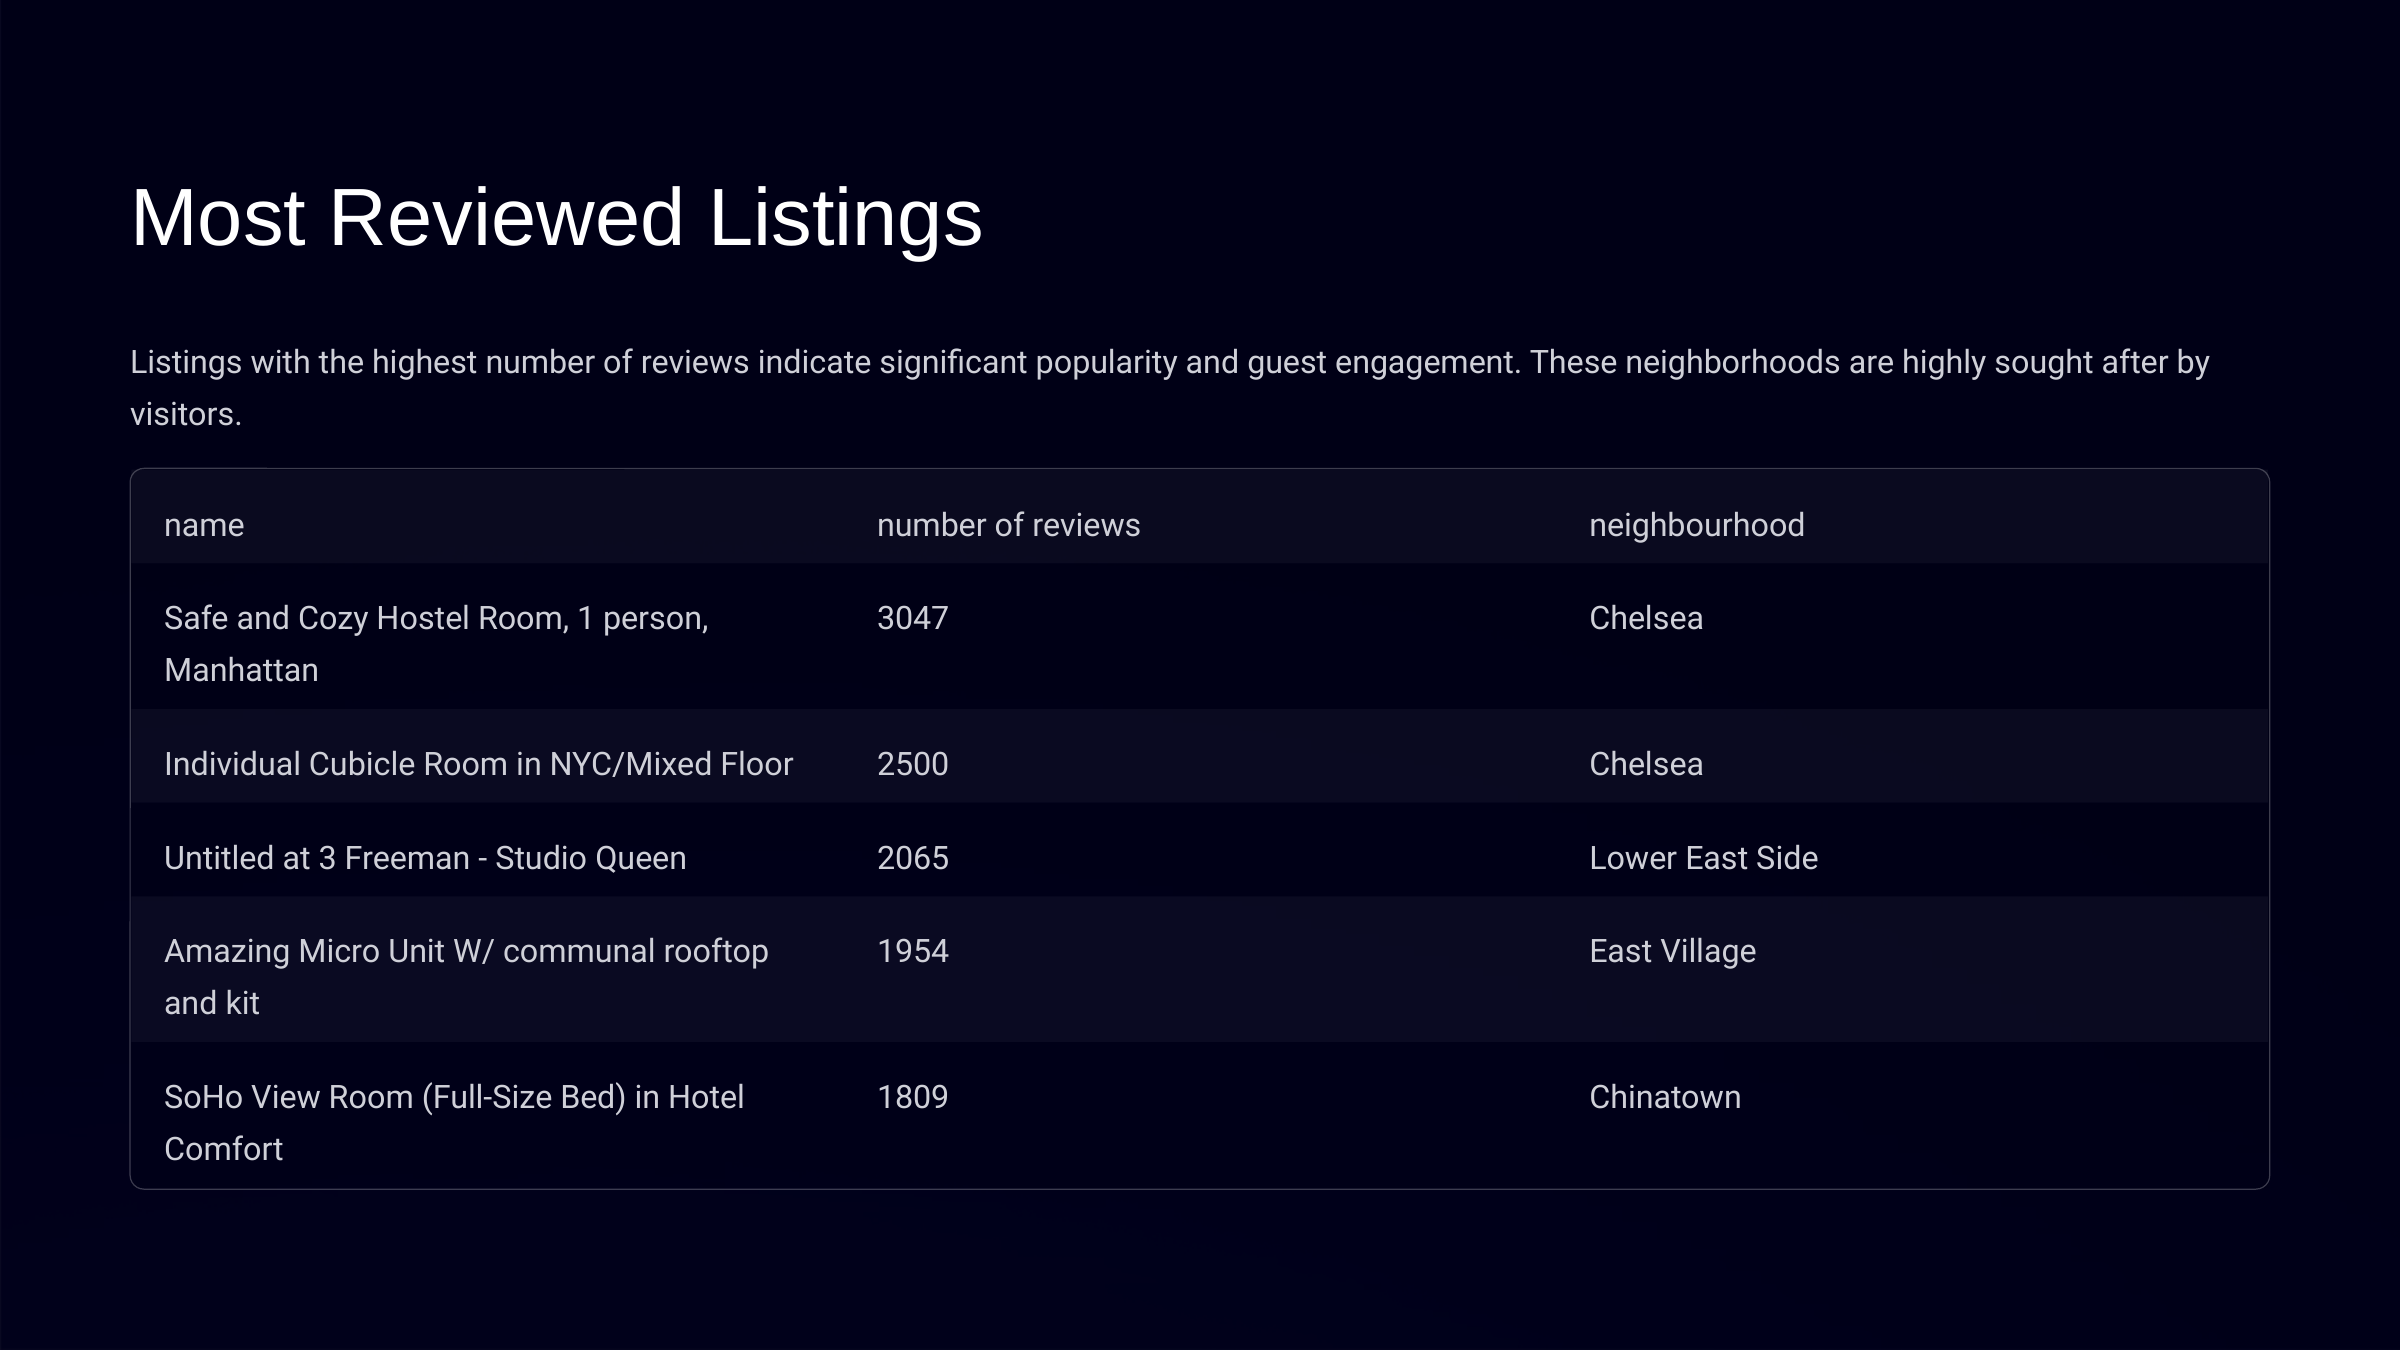

Most Reviewed Listings
Listings with the highest number of reviews indicate significant popularity and guest engagement. These neighborhoods are highly sought after by visitors.

name
number of reviews
neighbourhood

Safe and Cozy Hostel Room, 1 person, Manhattan
3047
Chelsea

Individual Cubicle Room in NYC/Mixed Floor
2500
Chelsea

Untitled at 3 Freeman - Studio Queen
2065
Lower East Side

Amazing Micro Unit W/ communal rooftop and kit
1954
East Village

SoHo View Room (Full-Size Bed) in Hotel Comfort
1809
Chinatown